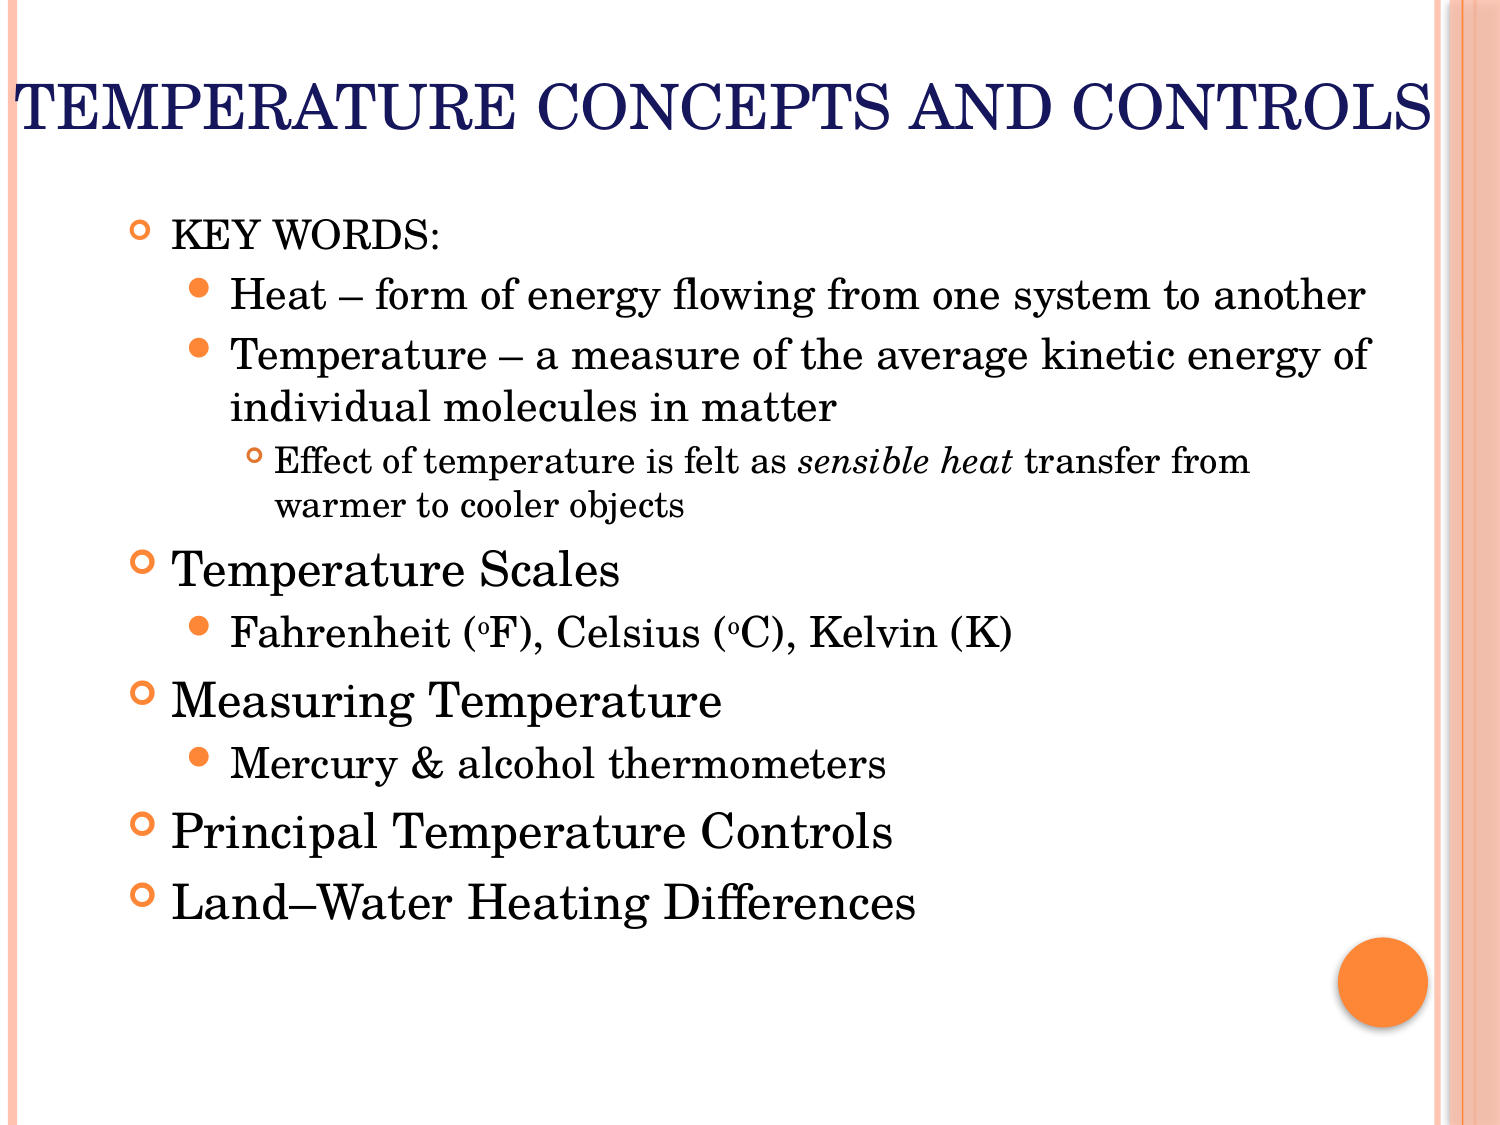

# Temperature Concepts and Controls
KEY WORDS:
Heat – form of energy flowing from one system to another
Temperature – a measure of the average kinetic energy of individual molecules in matter
Effect of temperature is felt as sensible heat transfer from warmer to cooler objects
Temperature Scales
Fahrenheit (oF), Celsius (oC), Kelvin (K)
Measuring Temperature
Mercury & alcohol thermometers
Principal Temperature Controls
Land–Water Heating Differences